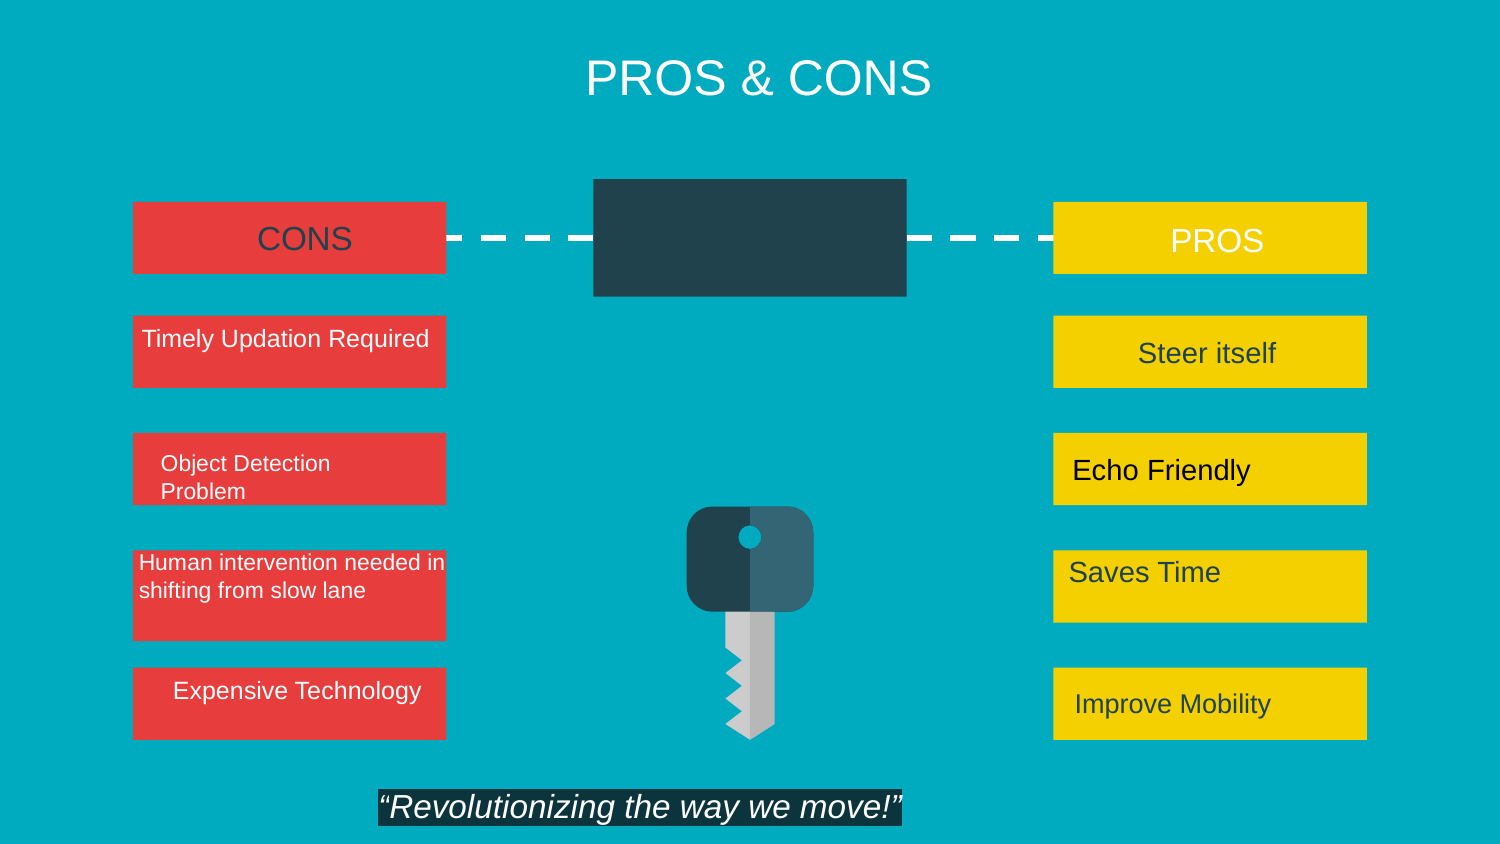

# PROS & CONS

CONS

PROS
Timely Updation Required
Steer itself
Object Detection Problem
Echo Friendly

Human intervention needed in shifting from slow lane
Saves Time
Expensive Technology
Improve Mobility
“Revolutionizing the way we move!”